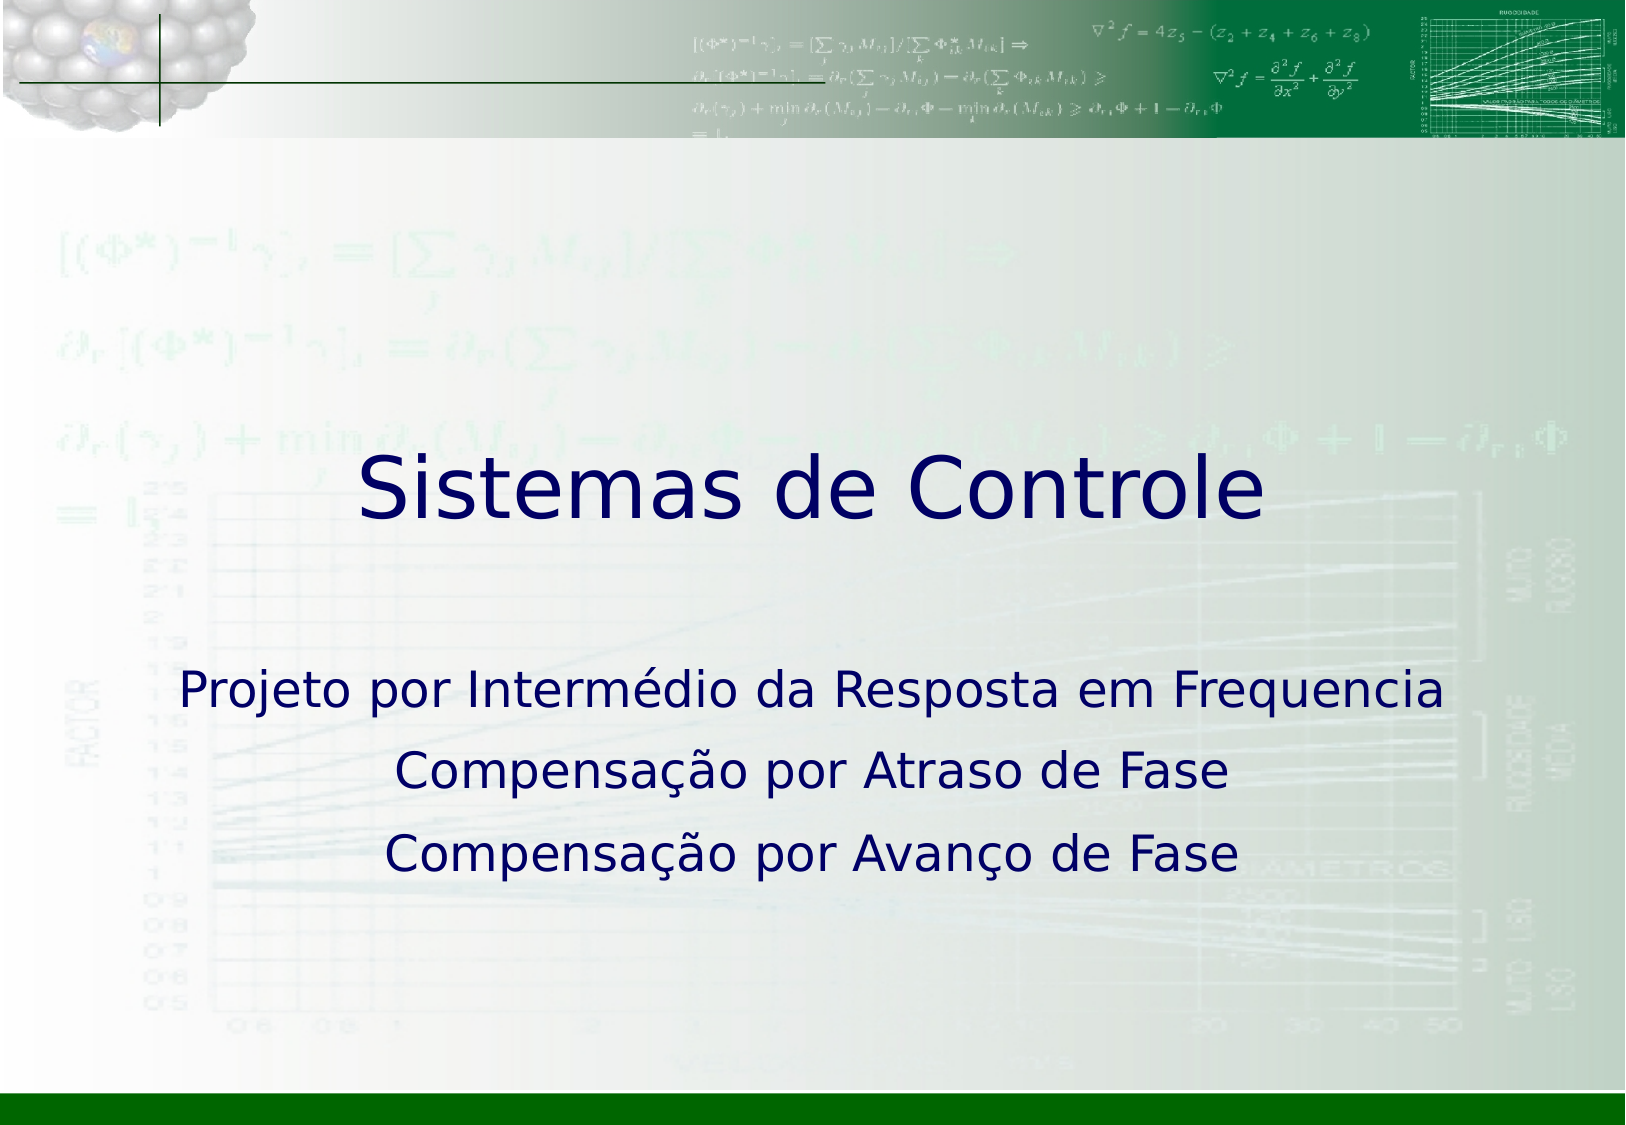

# Sistemas de Controle
Projeto por Intermédio da Resposta em Frequencia
Compensação por Atraso de Fase
Compensação por Avanço de Fase